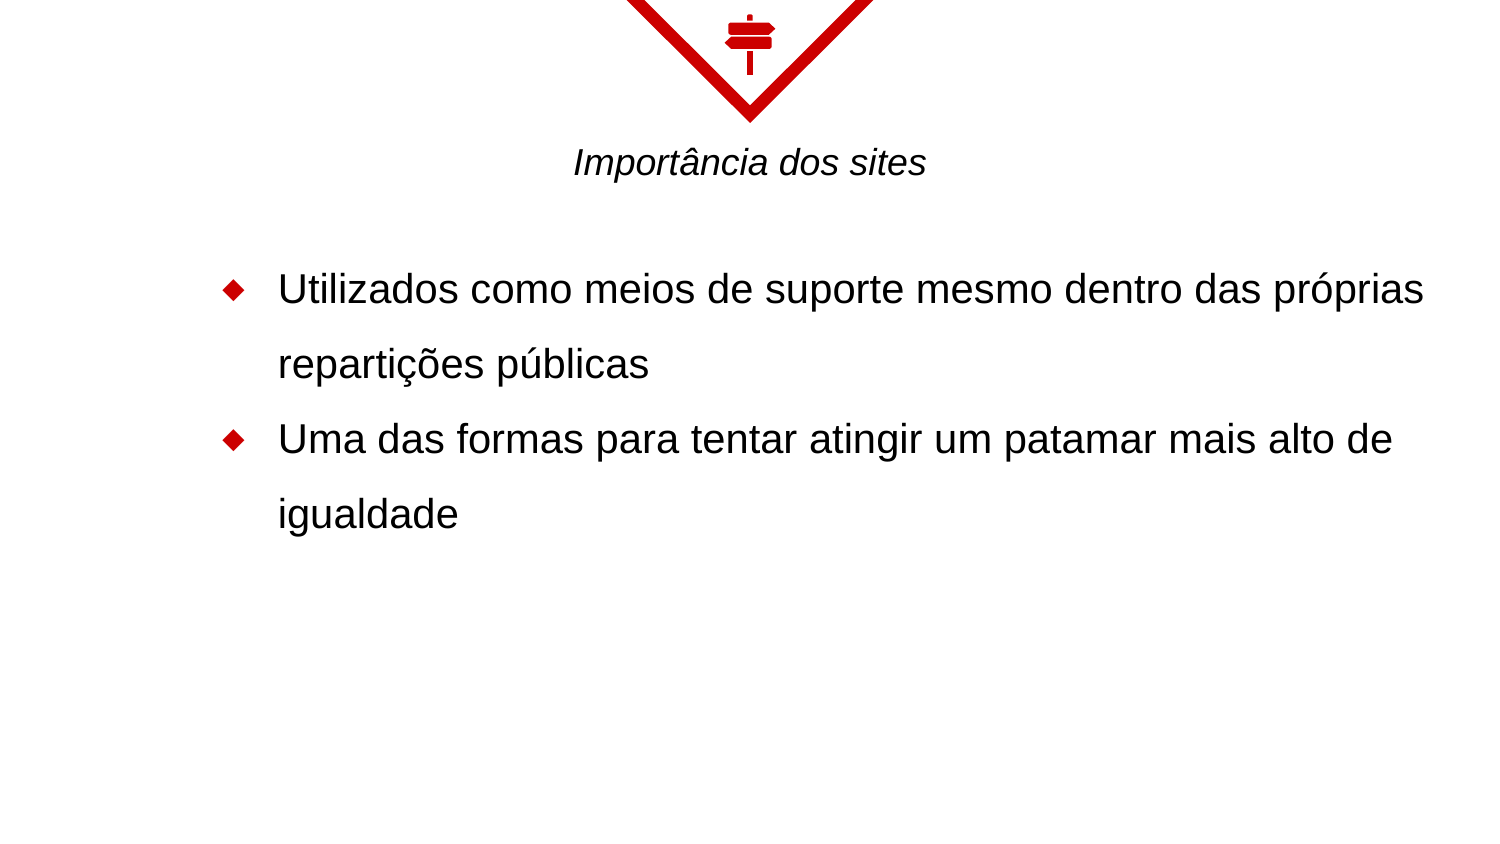

# Importância dos sites
Utilizados como meios de suporte mesmo dentro das próprias repartições públicas
Uma das formas para tentar atingir um patamar mais alto de igualdade